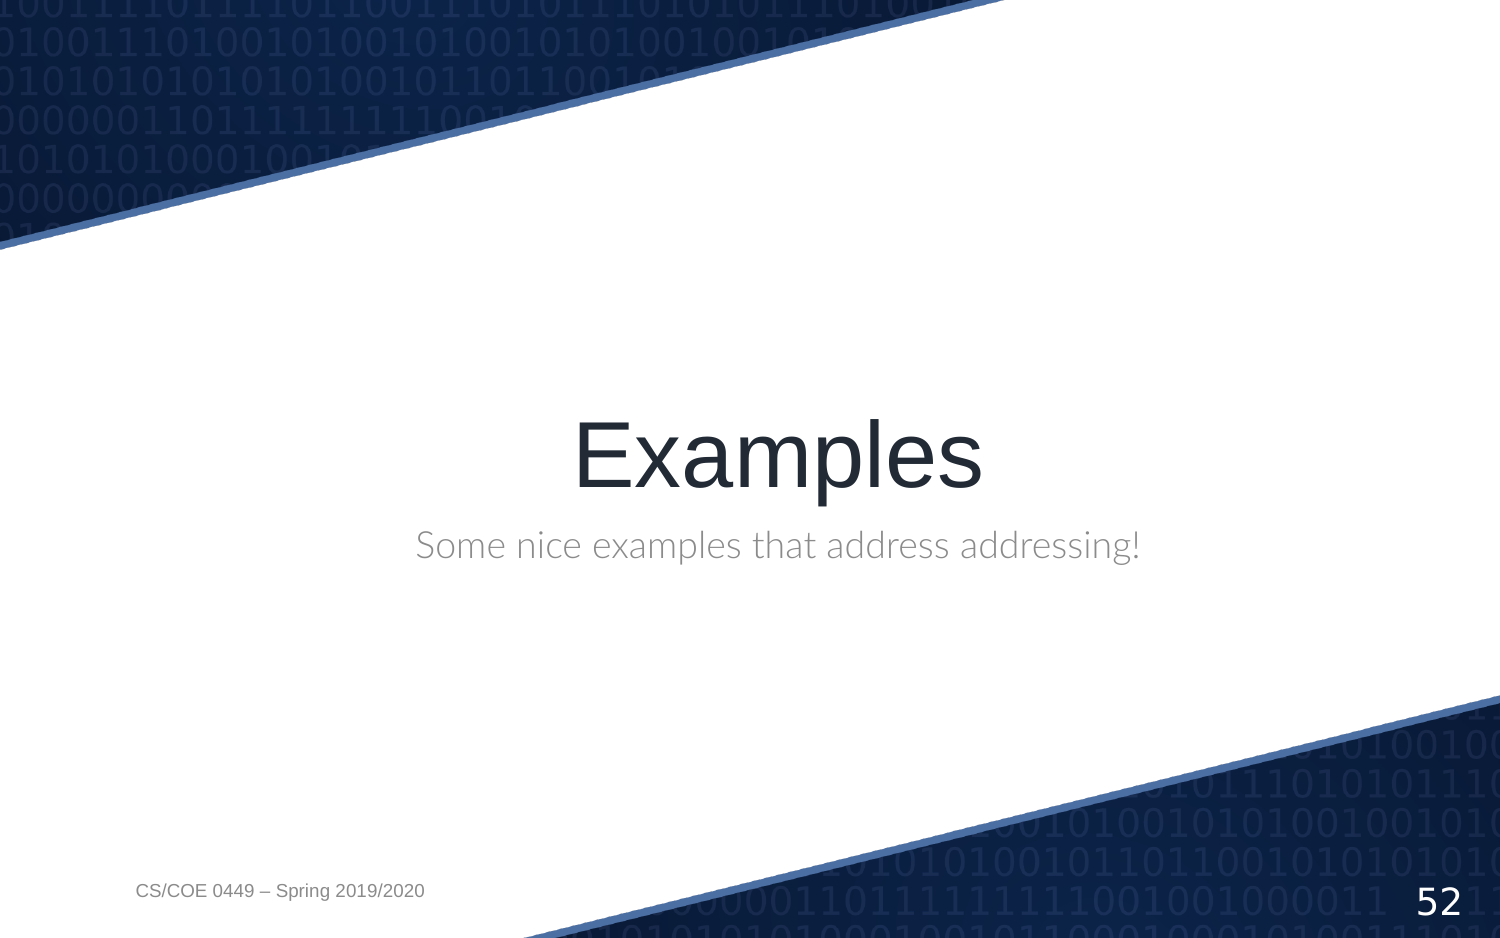

# Examples
Some nice examples that address addressing!
CS/COE 0449 – Spring 2019/2020
52